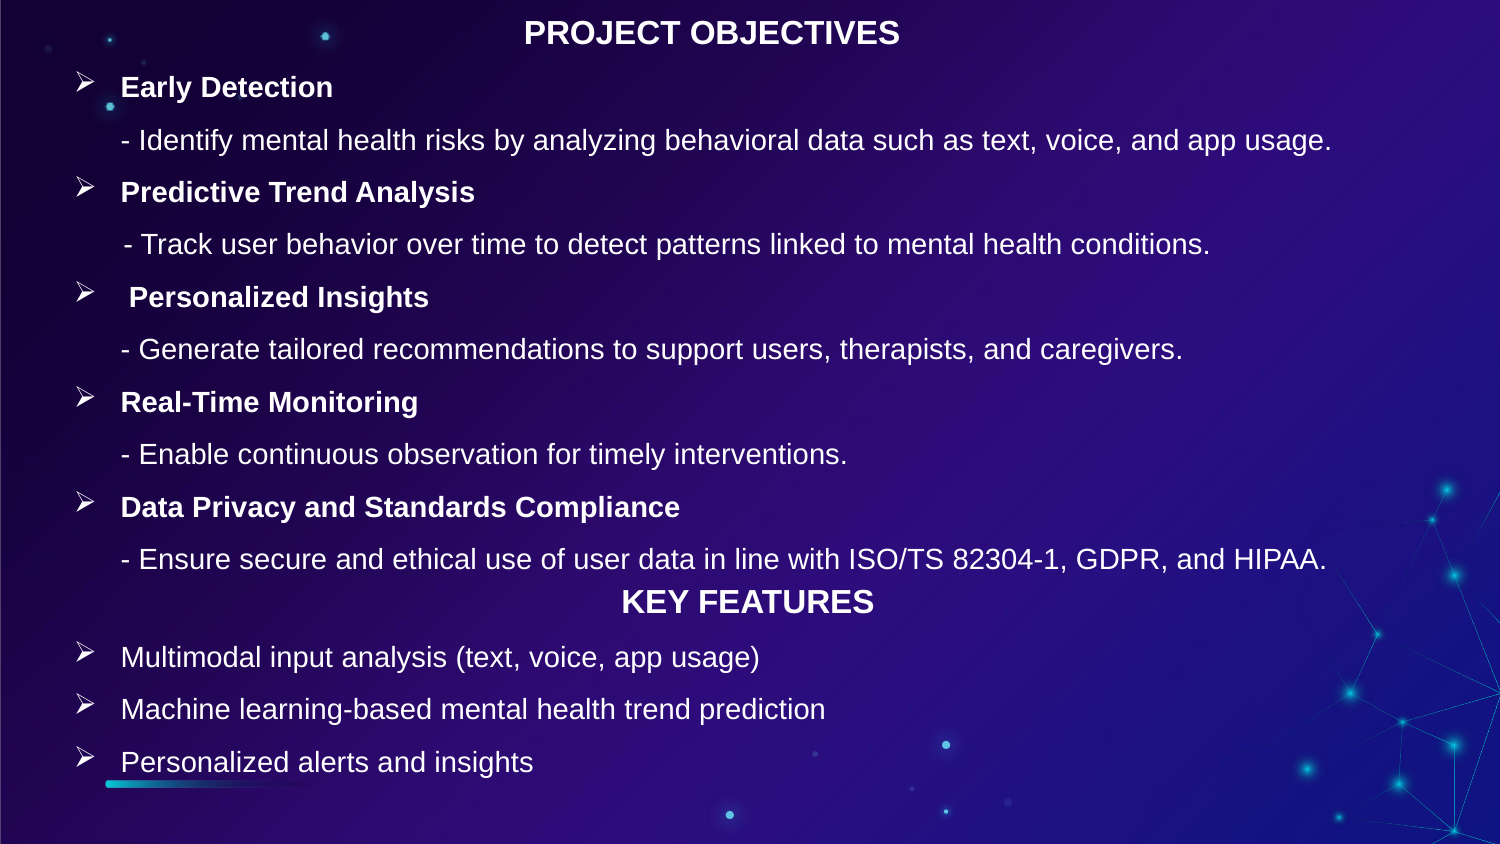

PROJECT OBJECTIVES
Early Detection
- Identify mental health risks by analyzing behavioral data such as text, voice, and app usage.
Predictive Trend Analysis
      - Track user behavior over time to detect patterns linked to mental health conditions.
 Personalized Insights
- Generate tailored recommendations to support users, therapists, and caregivers.
Real-Time Monitoring
- Enable continuous observation for timely interventions.
Data Privacy and Standards Compliance
- Ensure secure and ethical use of user data in line with ISO/TS 82304-1, GDPR, and HIPAA.
		                              KEY FEATURES
Multimodal input analysis (text, voice, app usage)
Machine learning-based mental health trend prediction
Personalized alerts and insights